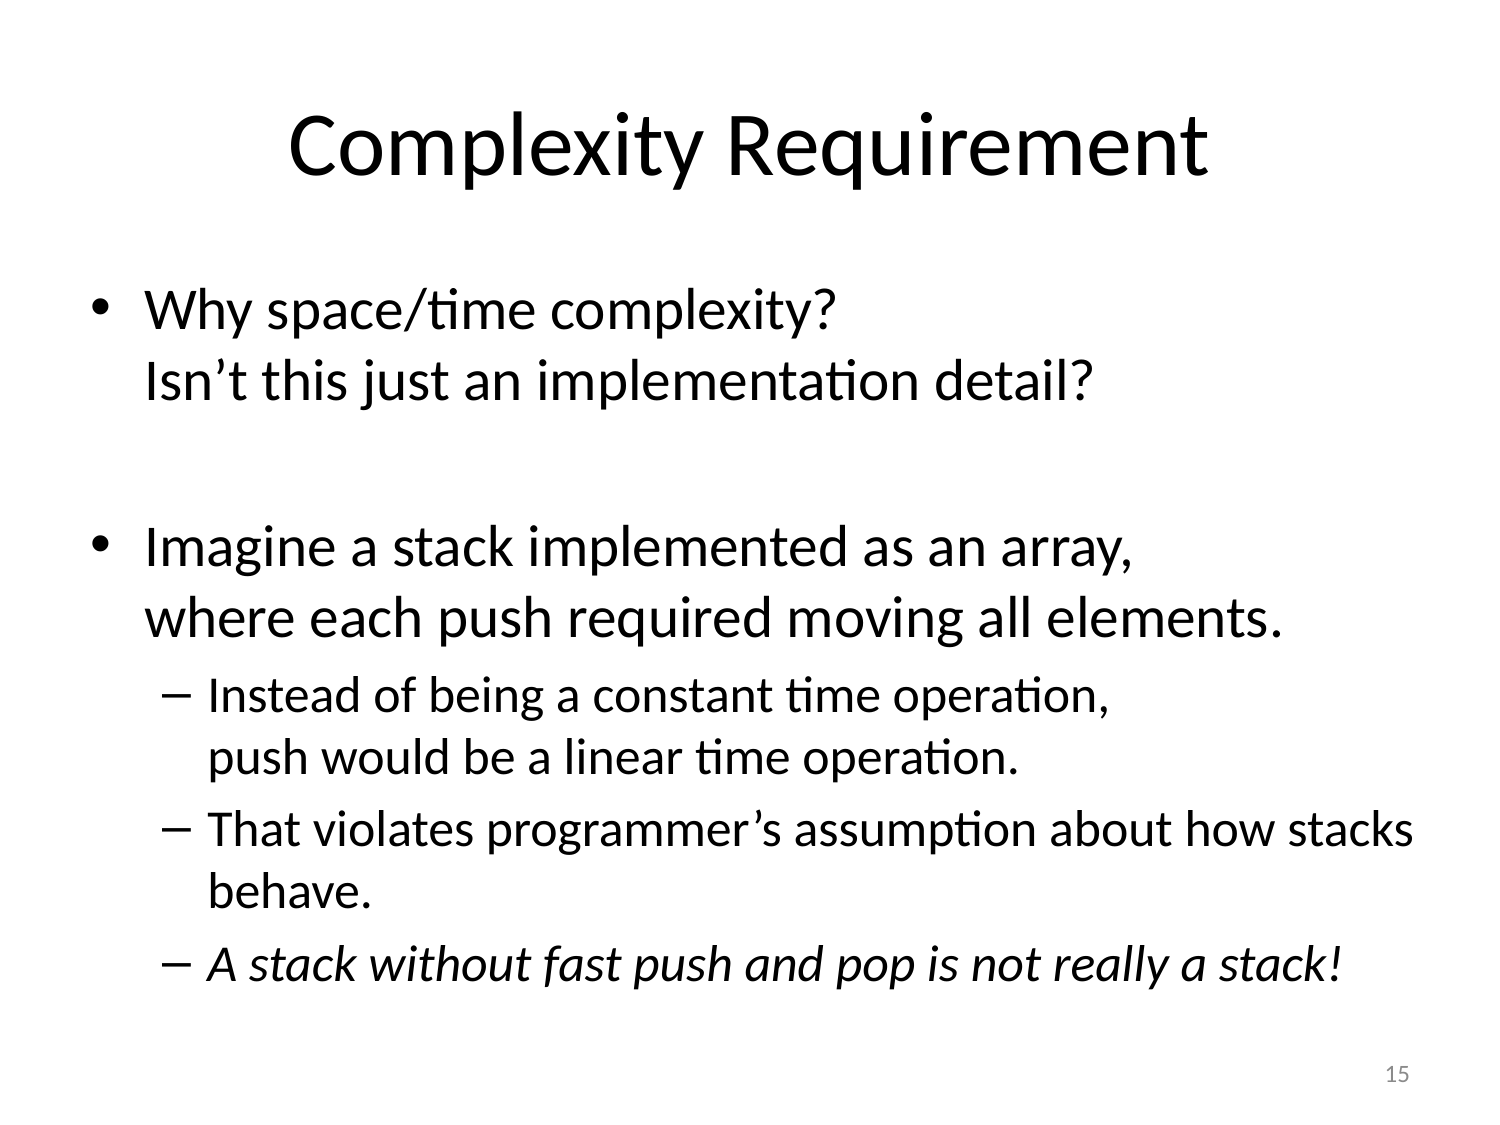

# Complexity Requirement
Why space/time complexity?
Isn’t this just an implementation detail?

Imagine a stack implemented as an array,
where each push required moving all elements.
Instead of being a constant time operation,
push would be a linear time operation.
That violates programmer’s assumption about how stacks behave.
A stack without fast push and pop is not really a stack!
15